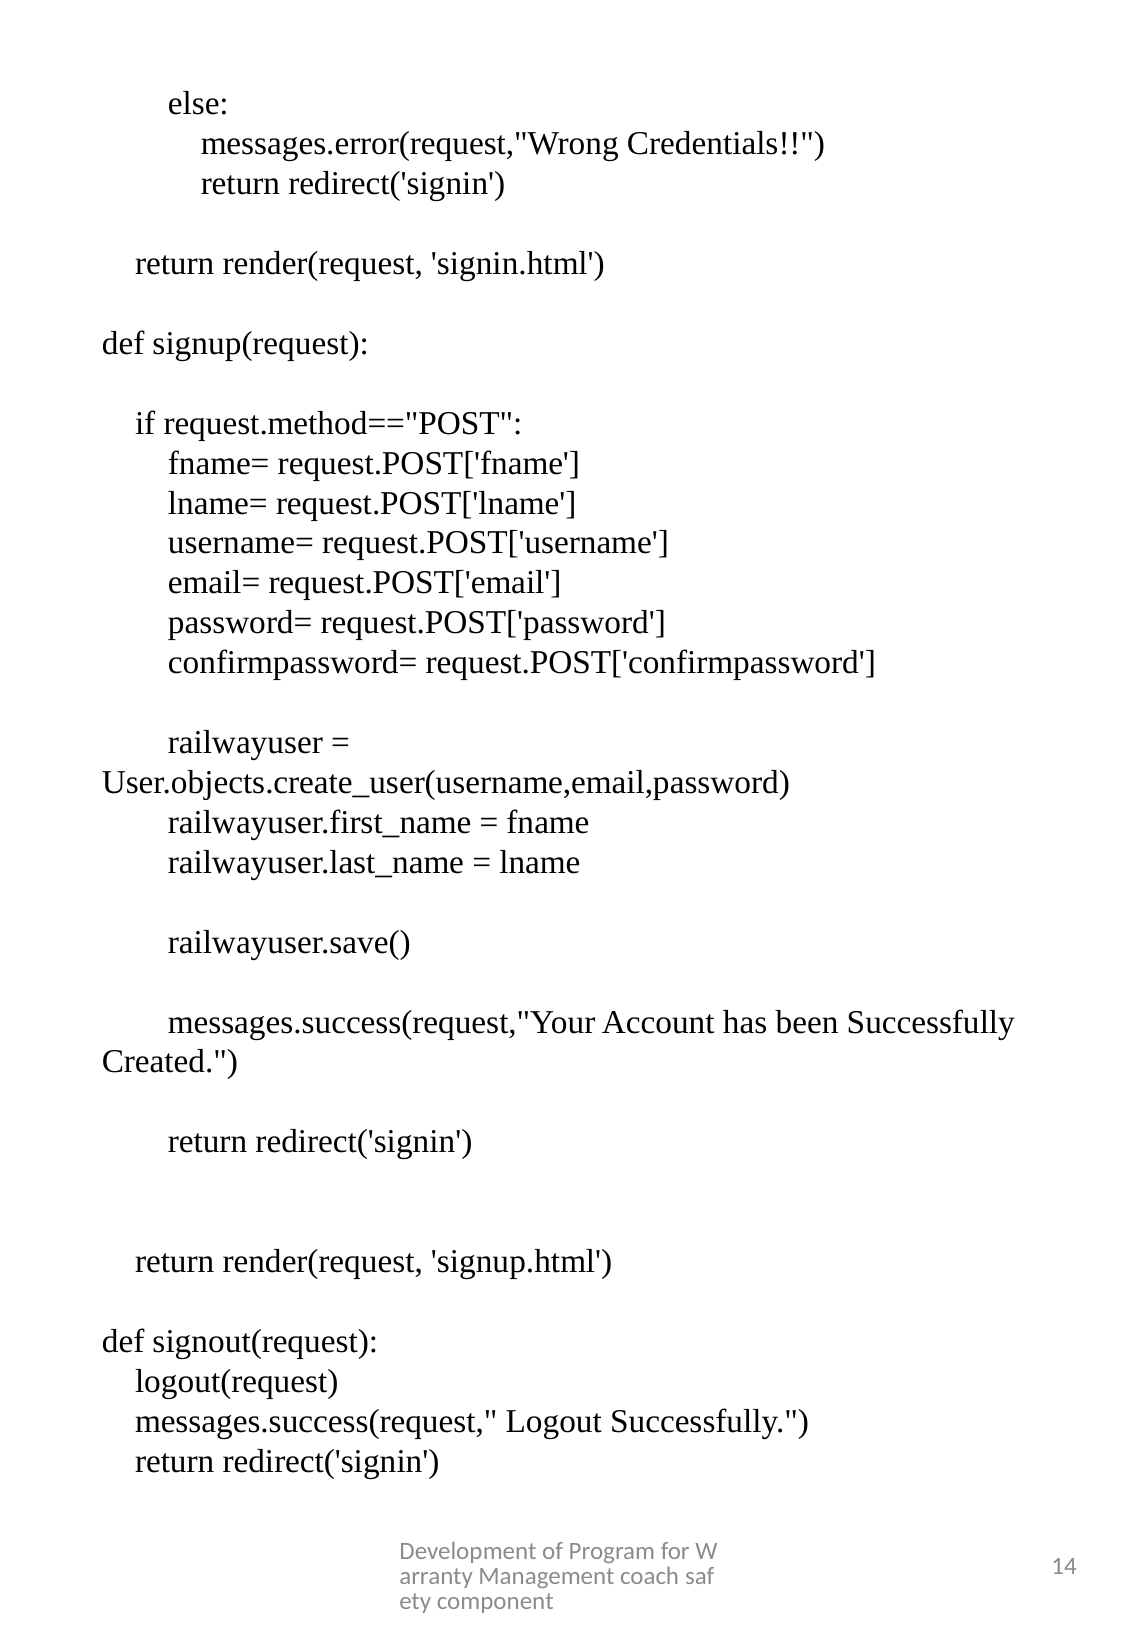

else:
            messages.error(request,"Wrong Credentials!!")
            return redirect('signin')
    return render(request, 'signin.html')
def signup(request):
    if request.method=="POST":
        fname= request.POST['fname']
        lname= request.POST['lname']
        username= request.POST['username']
        email= request.POST['email']
        password= request.POST['password']
        confirmpassword= request.POST['confirmpassword']
        railwayuser = User.objects.create_user(username,email,password)
        railwayuser.first_name = fname
        railwayuser.last_name = lname
        railwayuser.save()
        messages.success(request,"Your Account has been Successfully Created.")
        return redirect('signin')
    return render(request, 'signup.html')
def signout(request):
    logout(request)
    messages.success(request," Logout Successfully.")
    return redirect('signin')

Development of Program for Warranty Management coach safety component
14